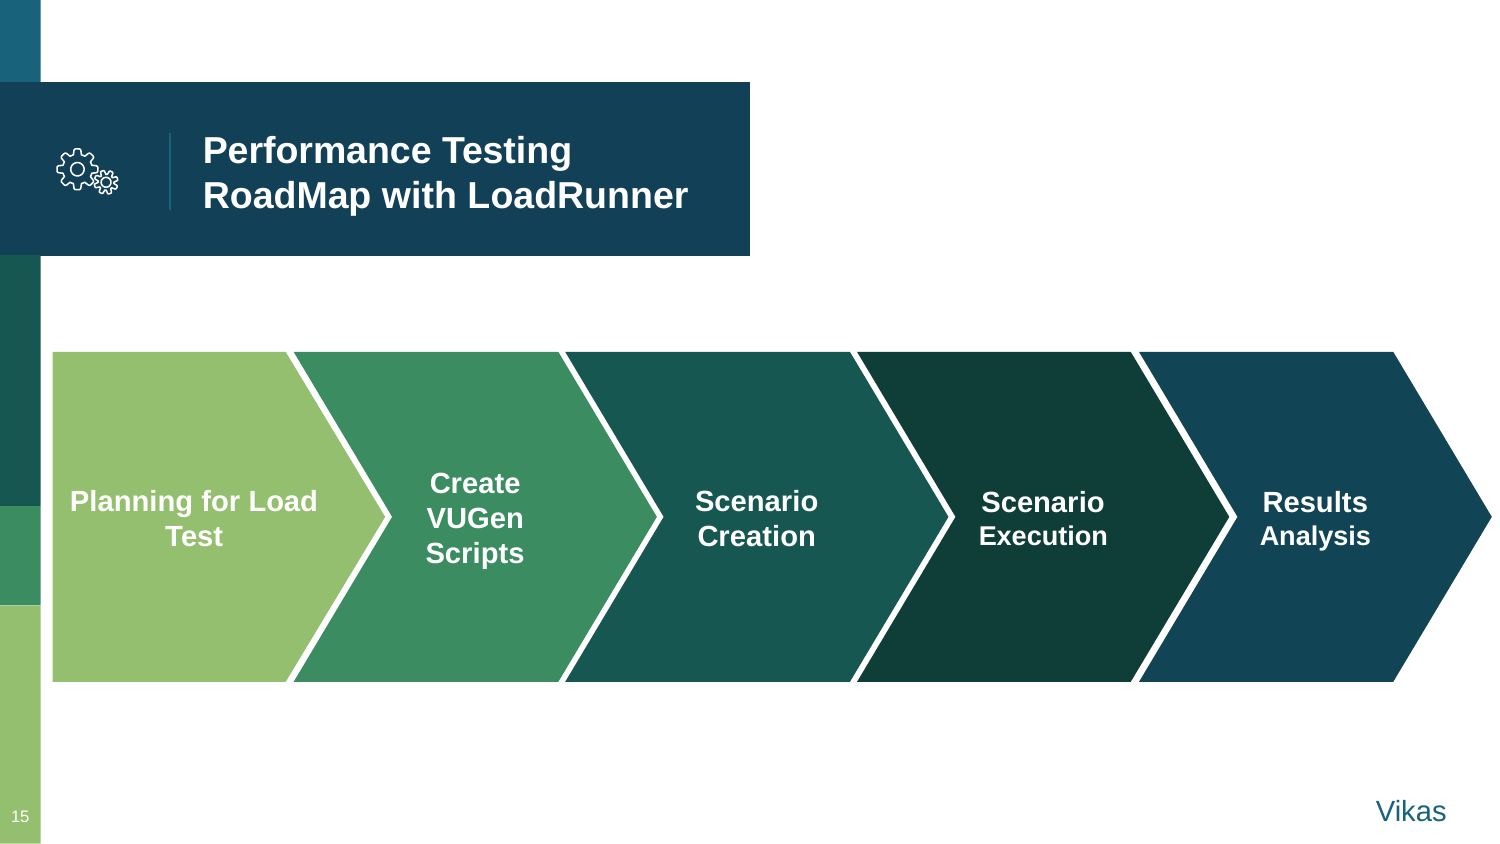

# Performance Testing RoadMap with LoadRunner

Planning for Load Test
Create VUGen Scripts
Scenario
Creation
Scenario Execution
Results Analysis
Vikas
15